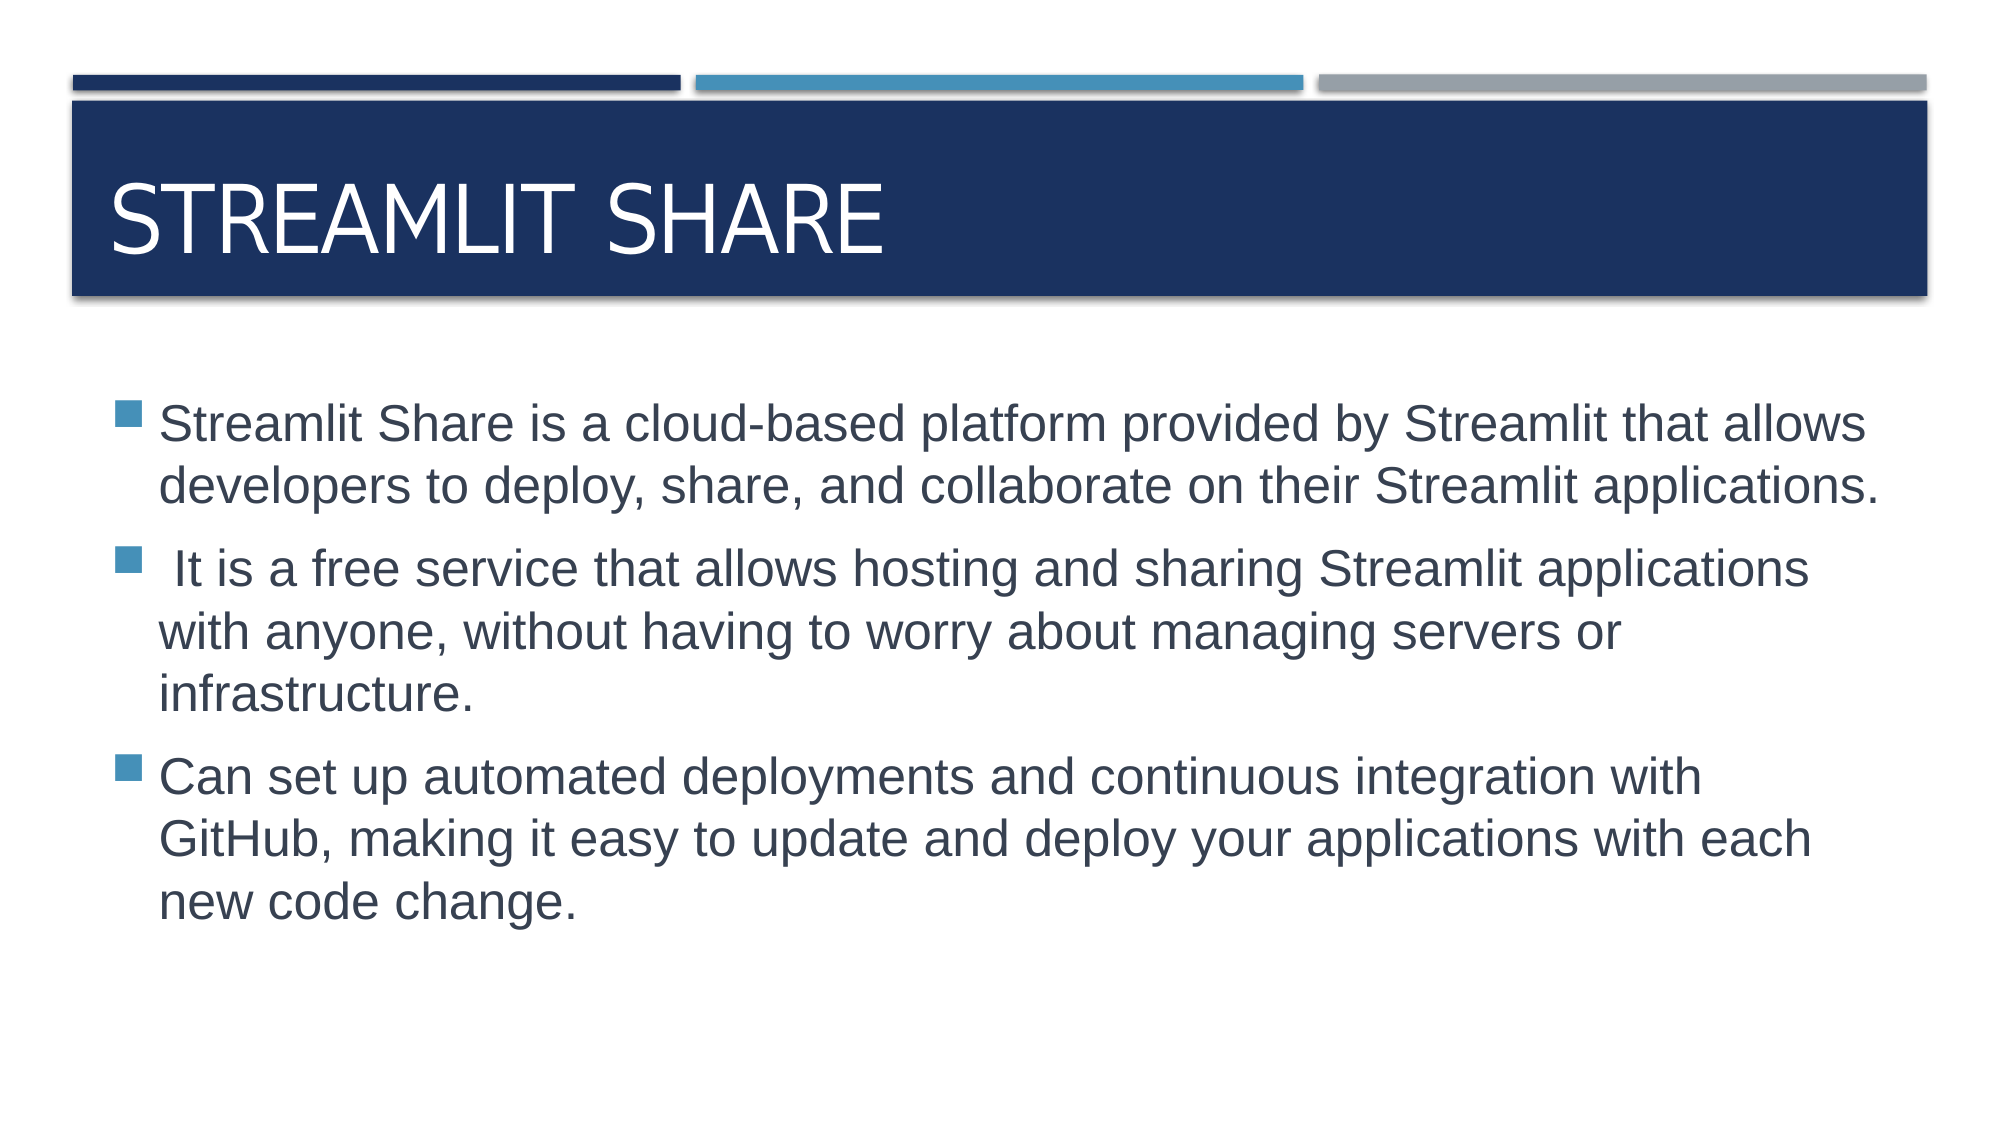

# Streamlit share
Streamlit Share is a cloud-based platform provided by Streamlit that allows developers to deploy, share, and collaborate on their Streamlit applications.
 It is a free service that allows hosting and sharing Streamlit applications with anyone, without having to worry about managing servers or infrastructure.
Can set up automated deployments and continuous integration with GitHub, making it easy to update and deploy your applications with each new code change.